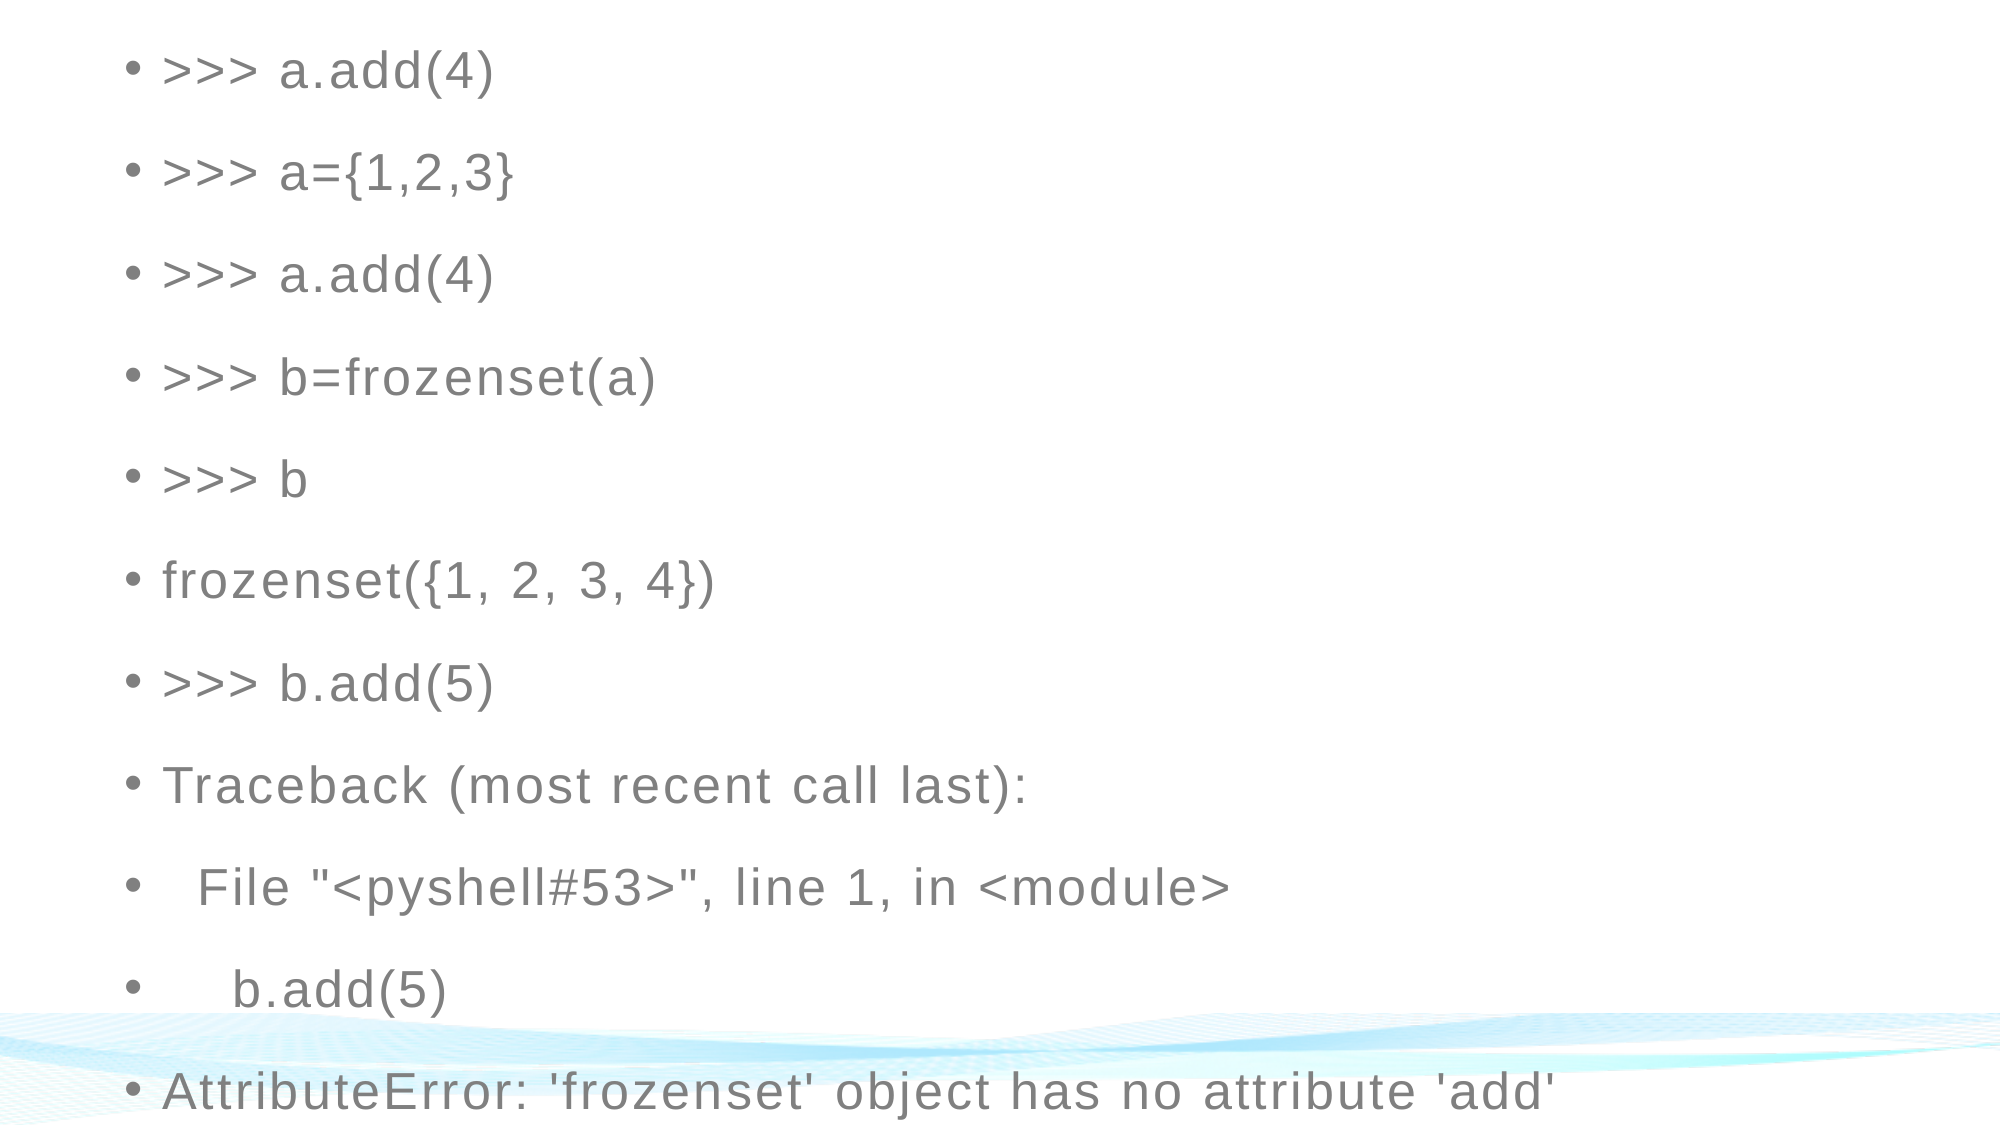

>>> a.add(4)
>>> a={1,2,3}
>>> a.add(4)
>>> b=frozenset(a)
>>> b
frozenset({1, 2, 3, 4})
>>> b.add(5)
Traceback (most recent call last):
  File "<pyshell#53>", line 1, in <module>
    b.add(5)
AttributeError: 'frozenset' object has no attribute 'add'